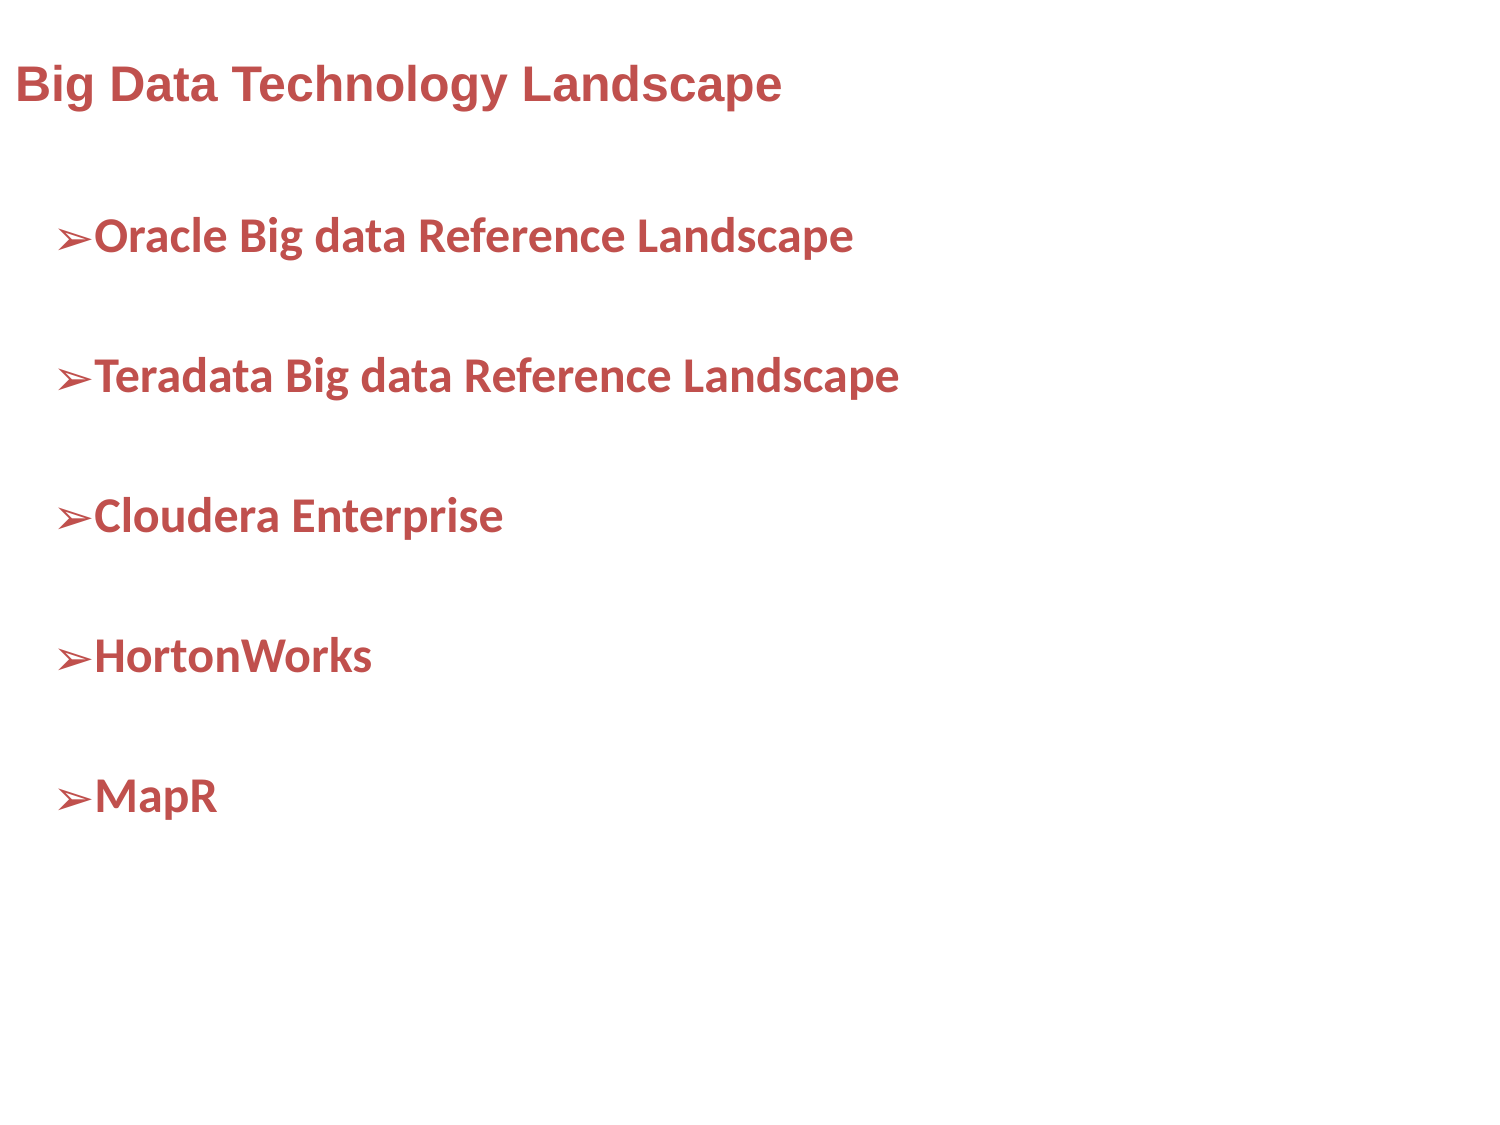

# Big Data Technology Landscape

Oracle Big data Reference Landscape

Teradata Big data Reference Landscape

Cloudera Enterprise

HortonWorks

MapR